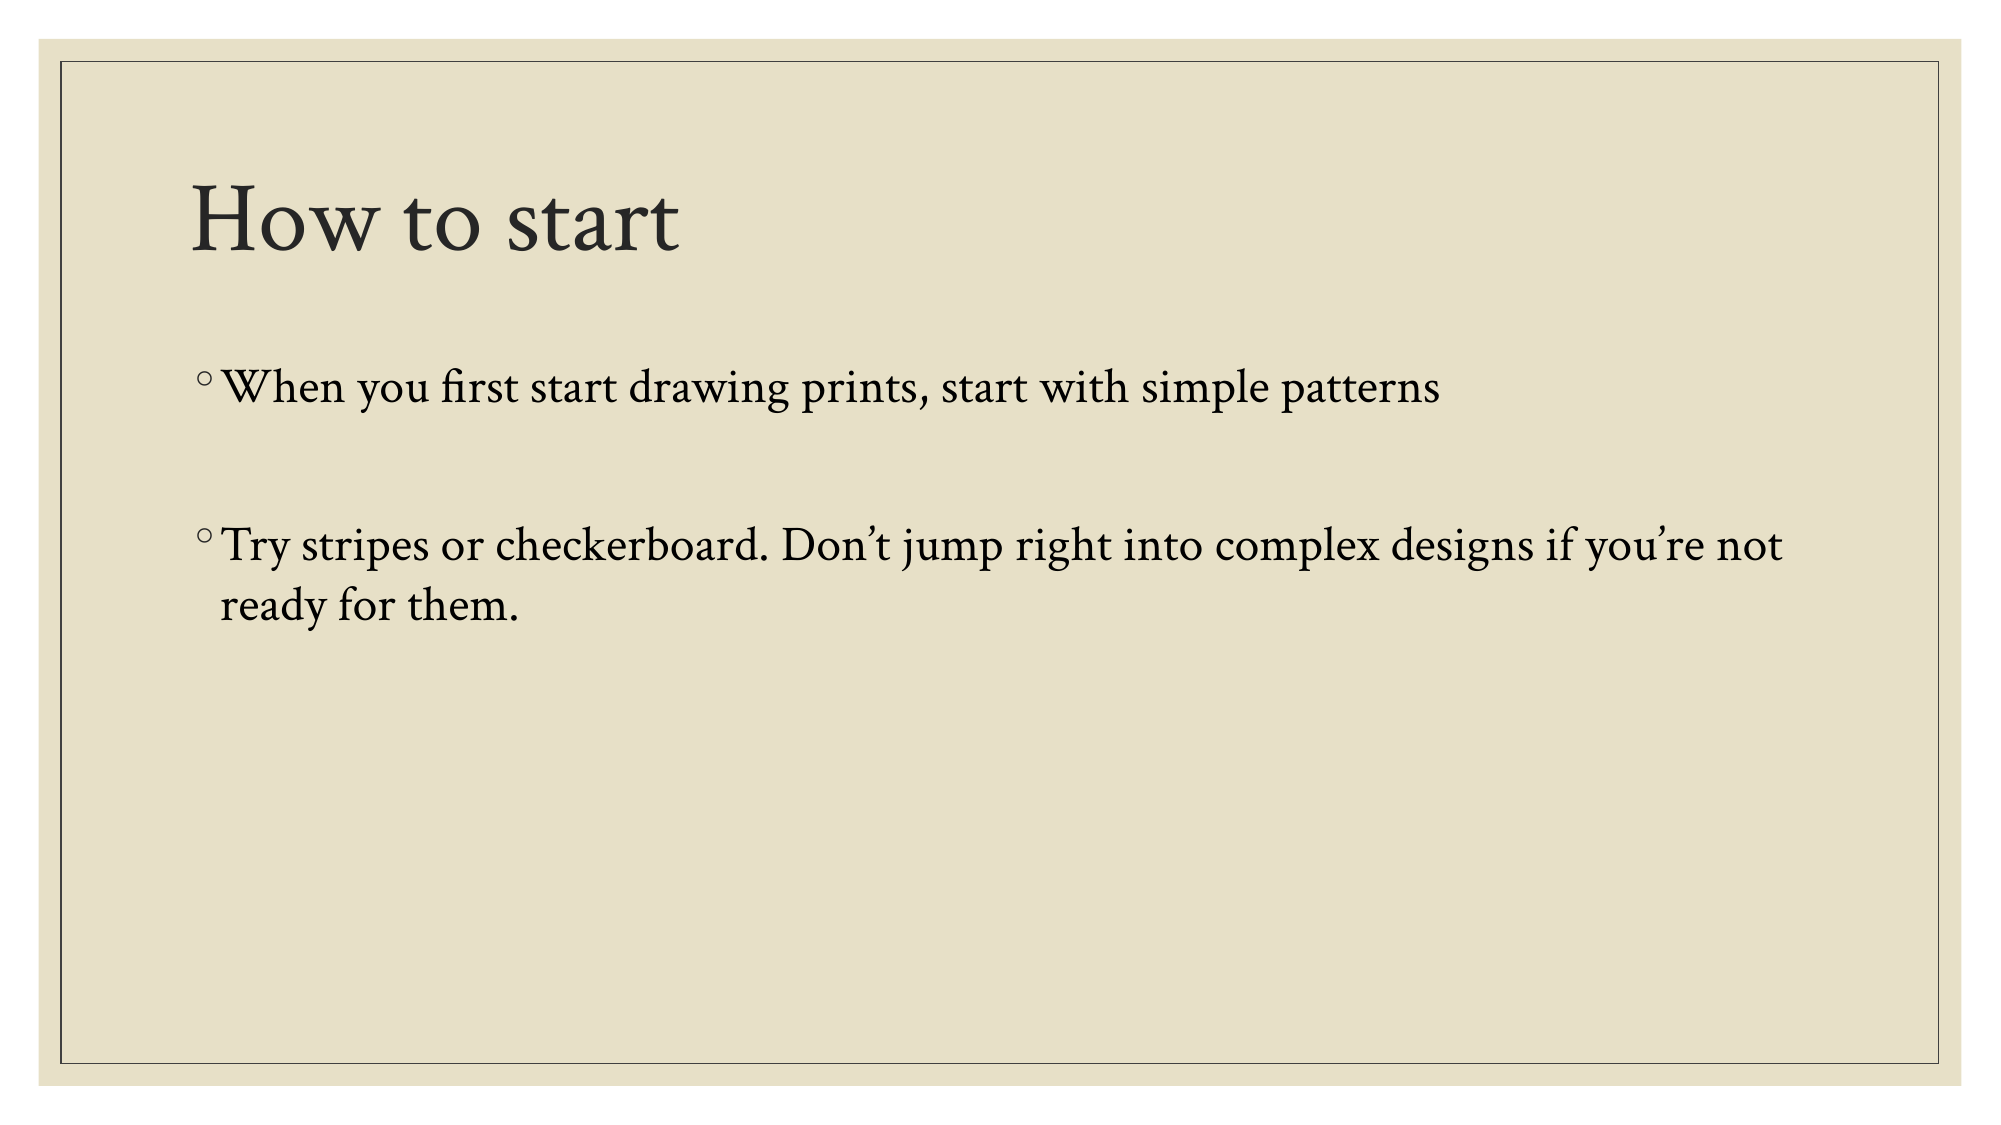

# How to start
When you first start drawing prints, start with simple patterns

Try stripes or checkerboard. Don’t jump right into complex designs if you’re not ready for them.